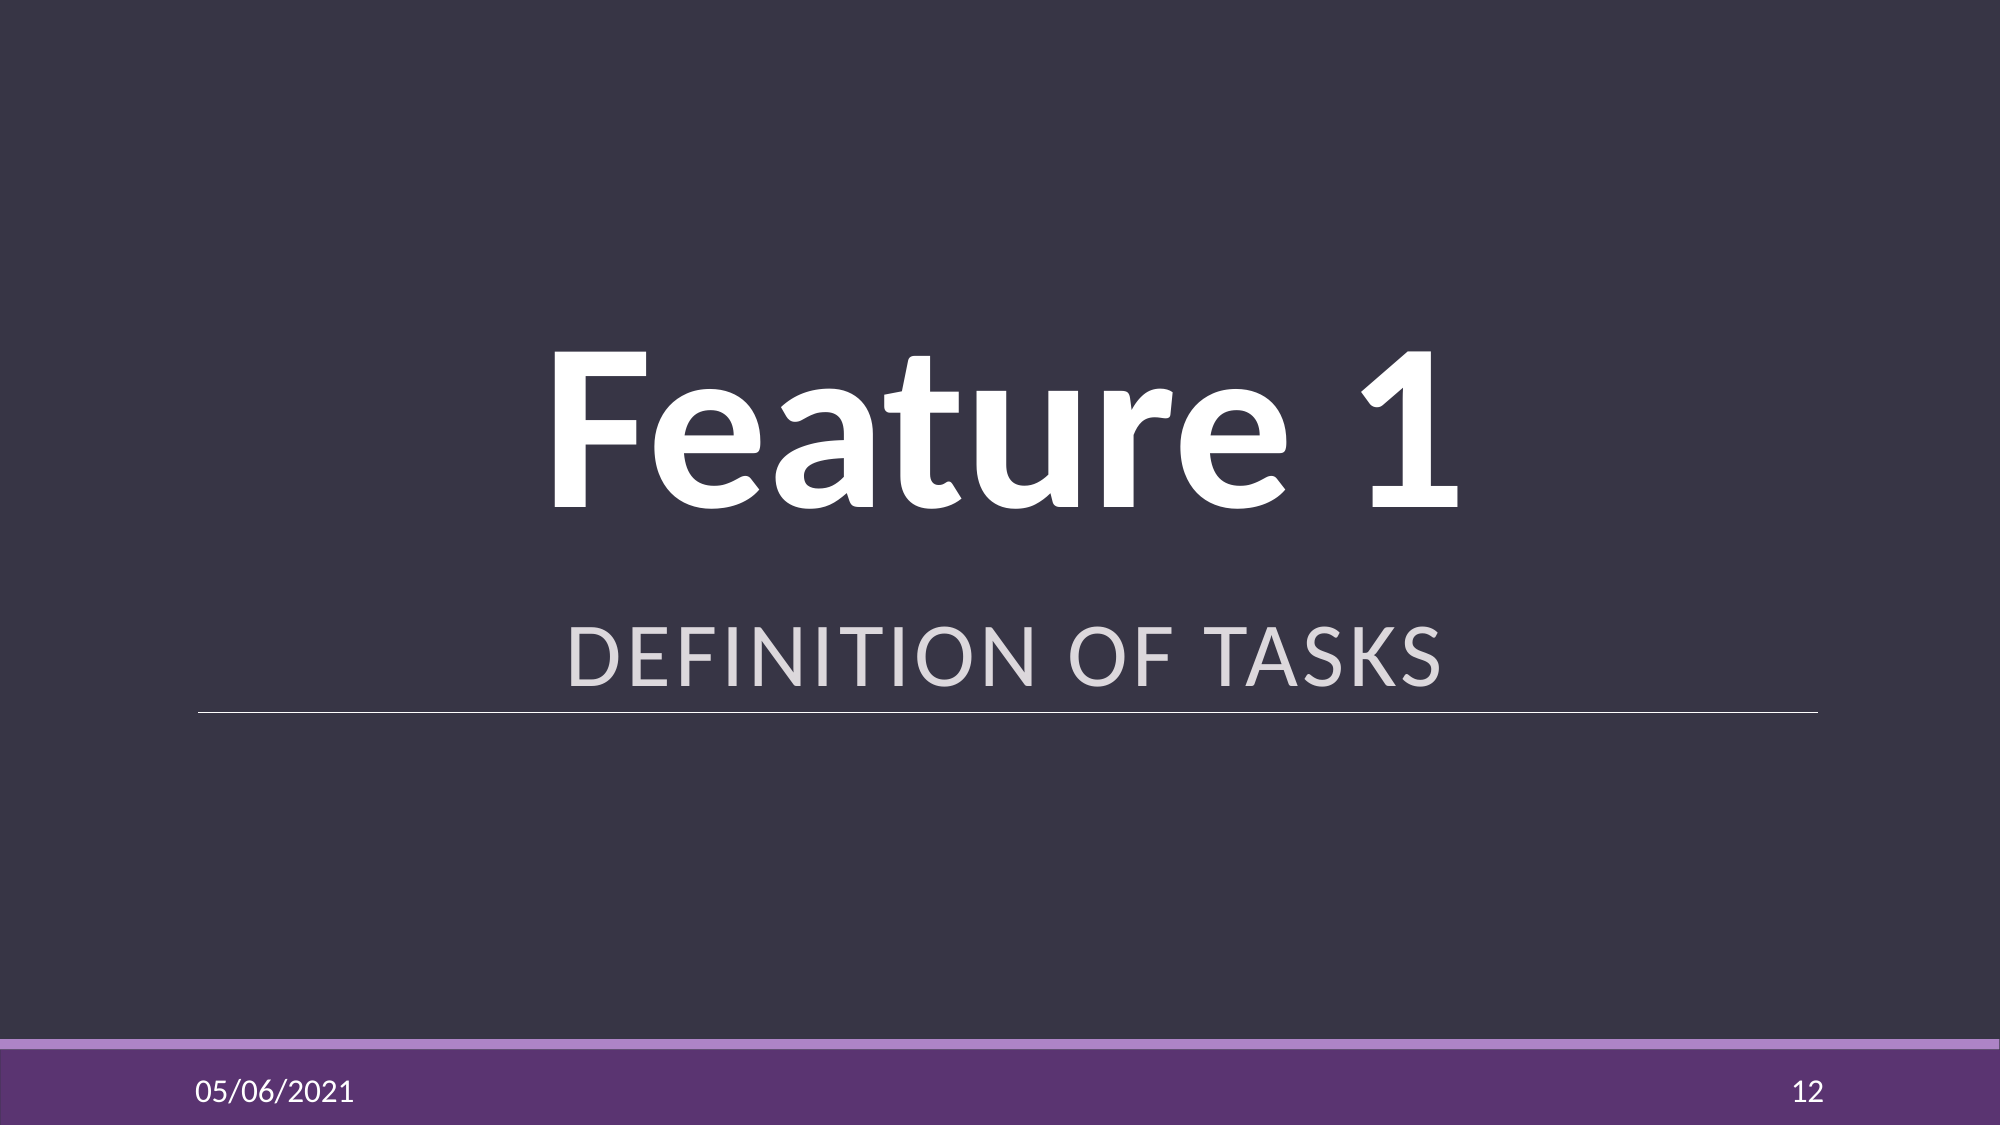

# Feature 1
Definition of Tasks
05/06/2021
12